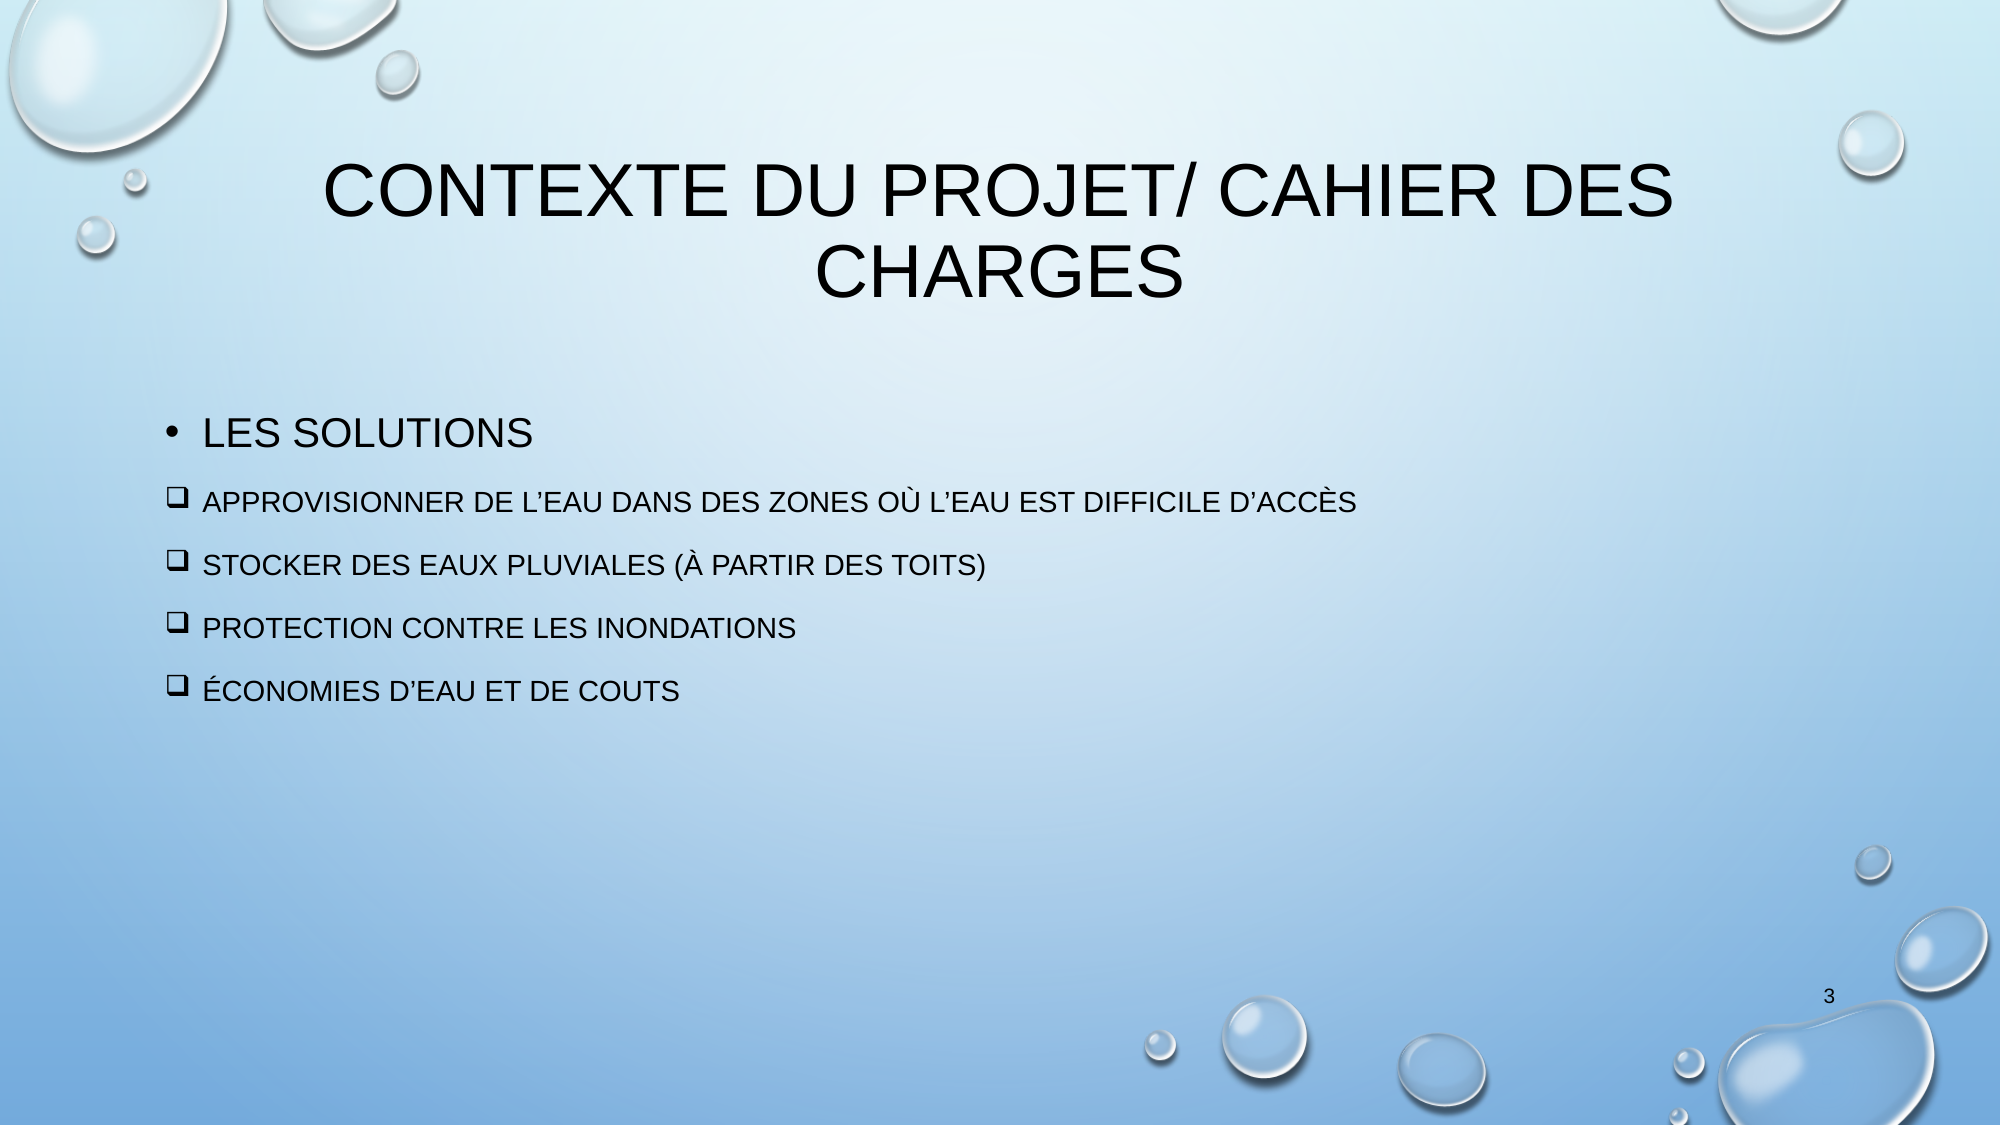

# Contexte du projet/ Cahier des charges
Les Solutions
Approvisionner de l’eau dans des zones où l’eau est difficile d’accès
Stocker des eaux pluviales (à partir des toits)
Protection contre les inondations
Économies d’eau et de couts

3